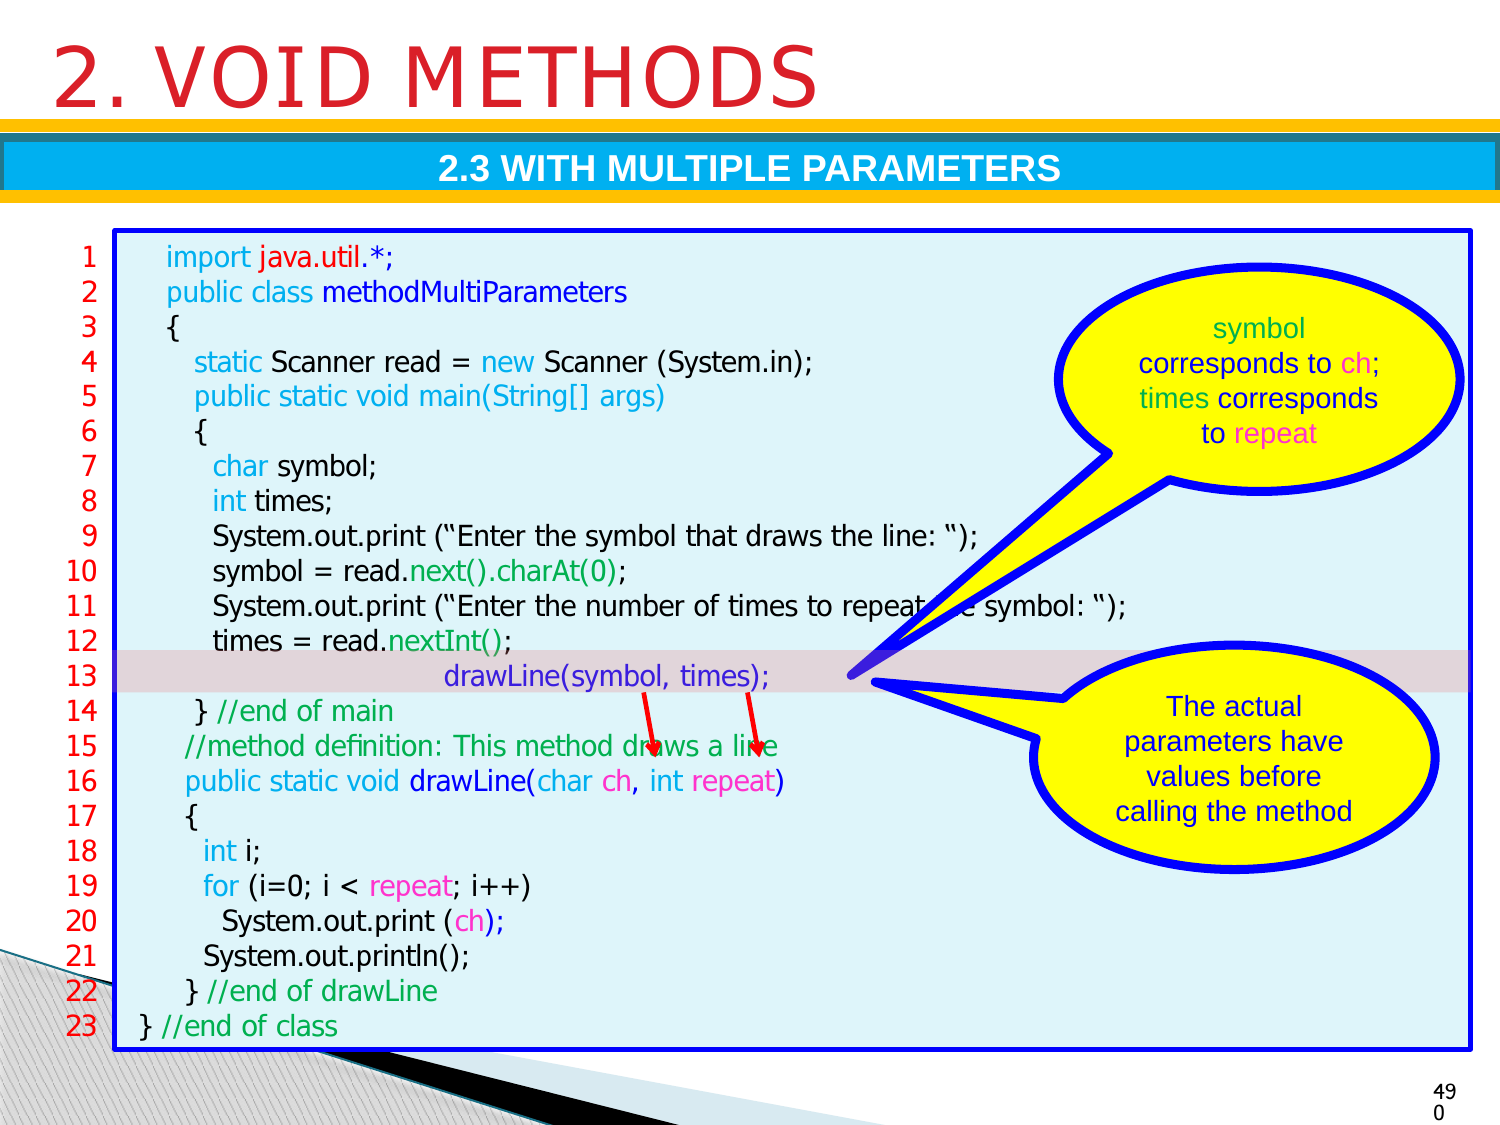

# 2. VOID METHODS
2.3 WITH MULTIPLE PARAMETERS
1
2
3
4
5
6
7
8
9
10
11
12
13
14
15
16
17
18
19
20
21
22
23
    import java.util.*;
    public class methodMultiParameters
    {
       static Scanner read = new Scanner (System.in);
       public static void main(String[] args)
       {
         char symbol;
         int times;
         System.out.print (“Enter the symbol that draws the line: “);
         symbol = read.next().charAt(0);
         System.out.print (“Enter the number of times to repeat the symbol: “);
         times = read.nextInt();
                                  drawLine(symbol, times);
       } //end of main
      //method definition: This method draws a line
      public static void drawLine(char ch, int repeat)
      {
        int i;
        for (i=0; i < repeat; i++)
          System.out.print (ch);
        System.out.println();
      } //end of drawLine
 } //end of class
symbol corresponds to ch; times corresponds to repeat
The actual parameters have values before calling the method

490